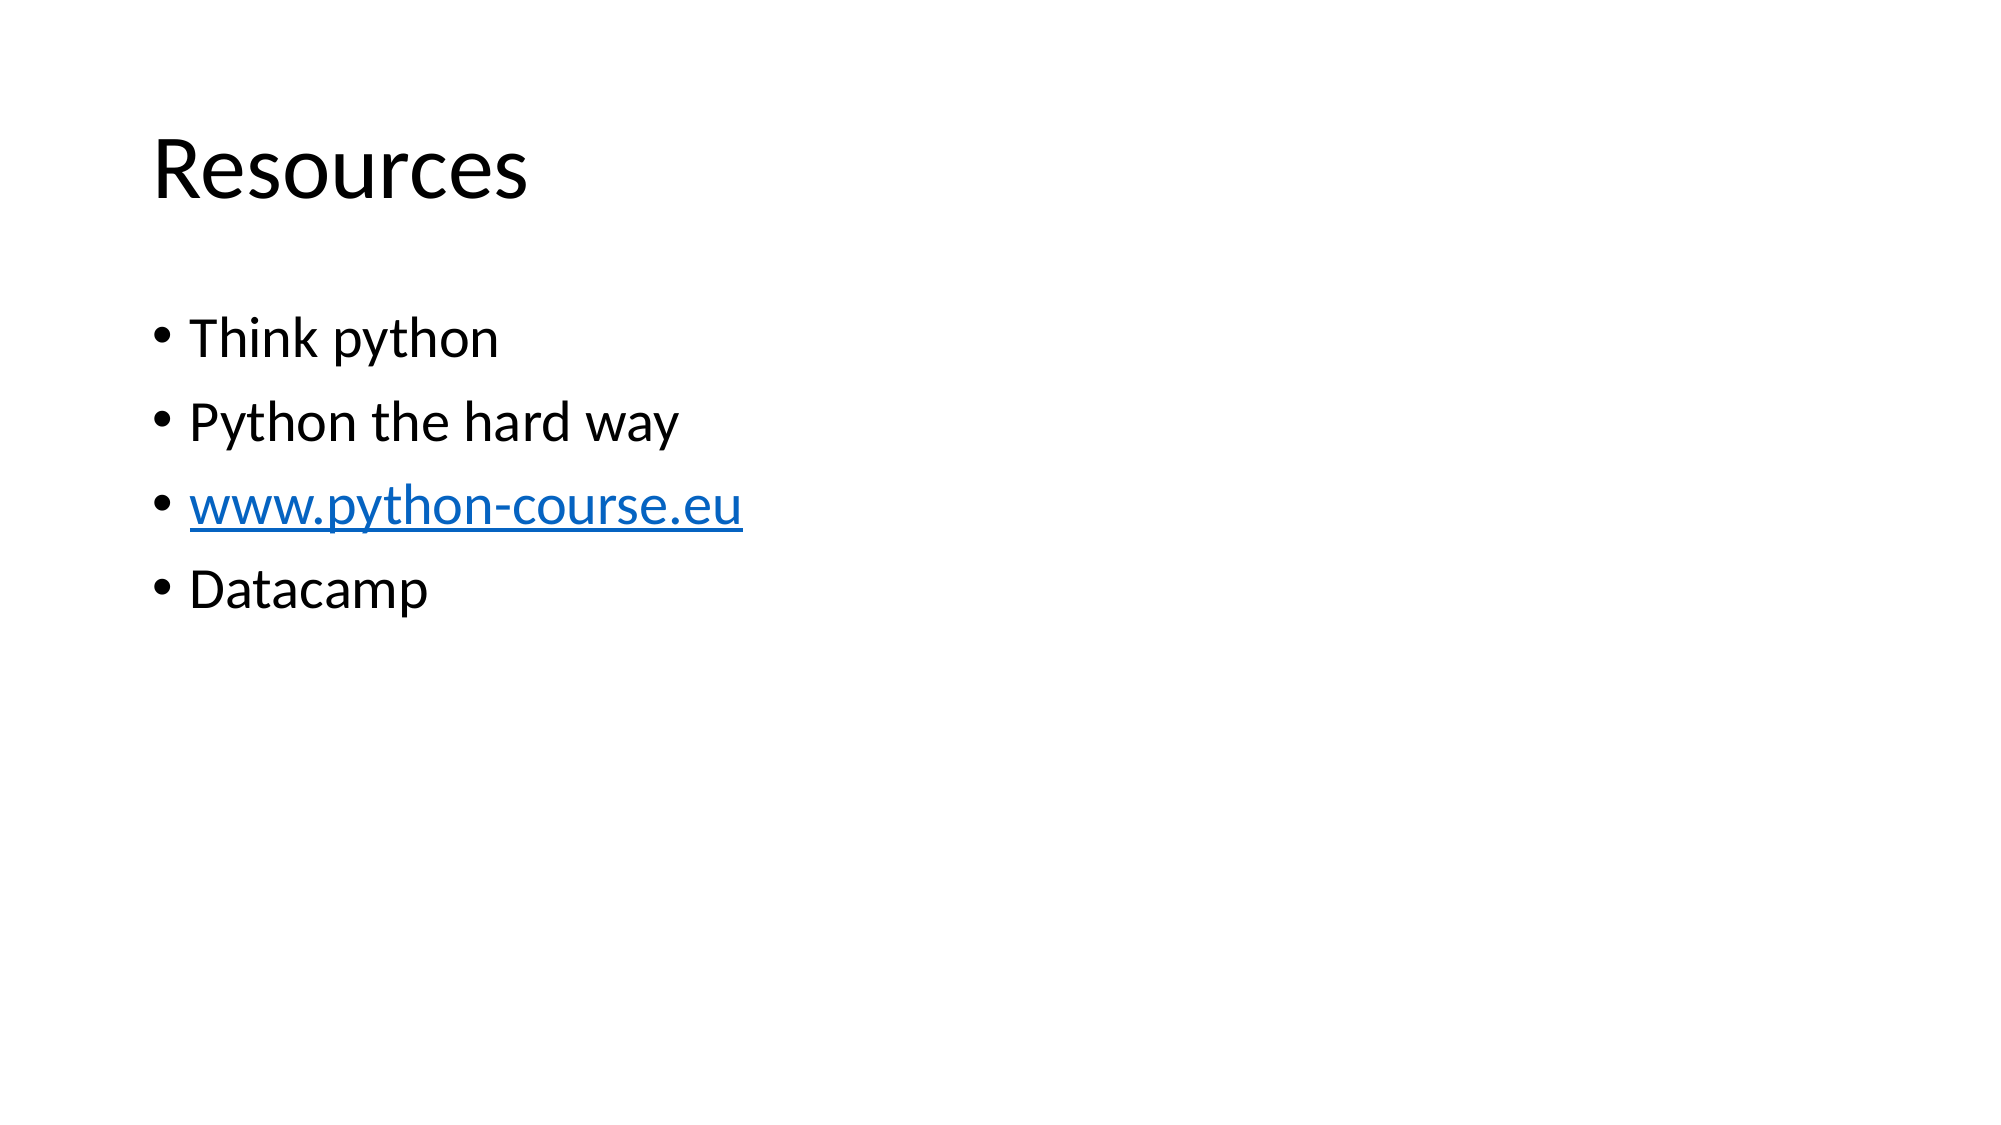

# Resources
Think python
Python the hard way
www.python-course.eu
Datacamp